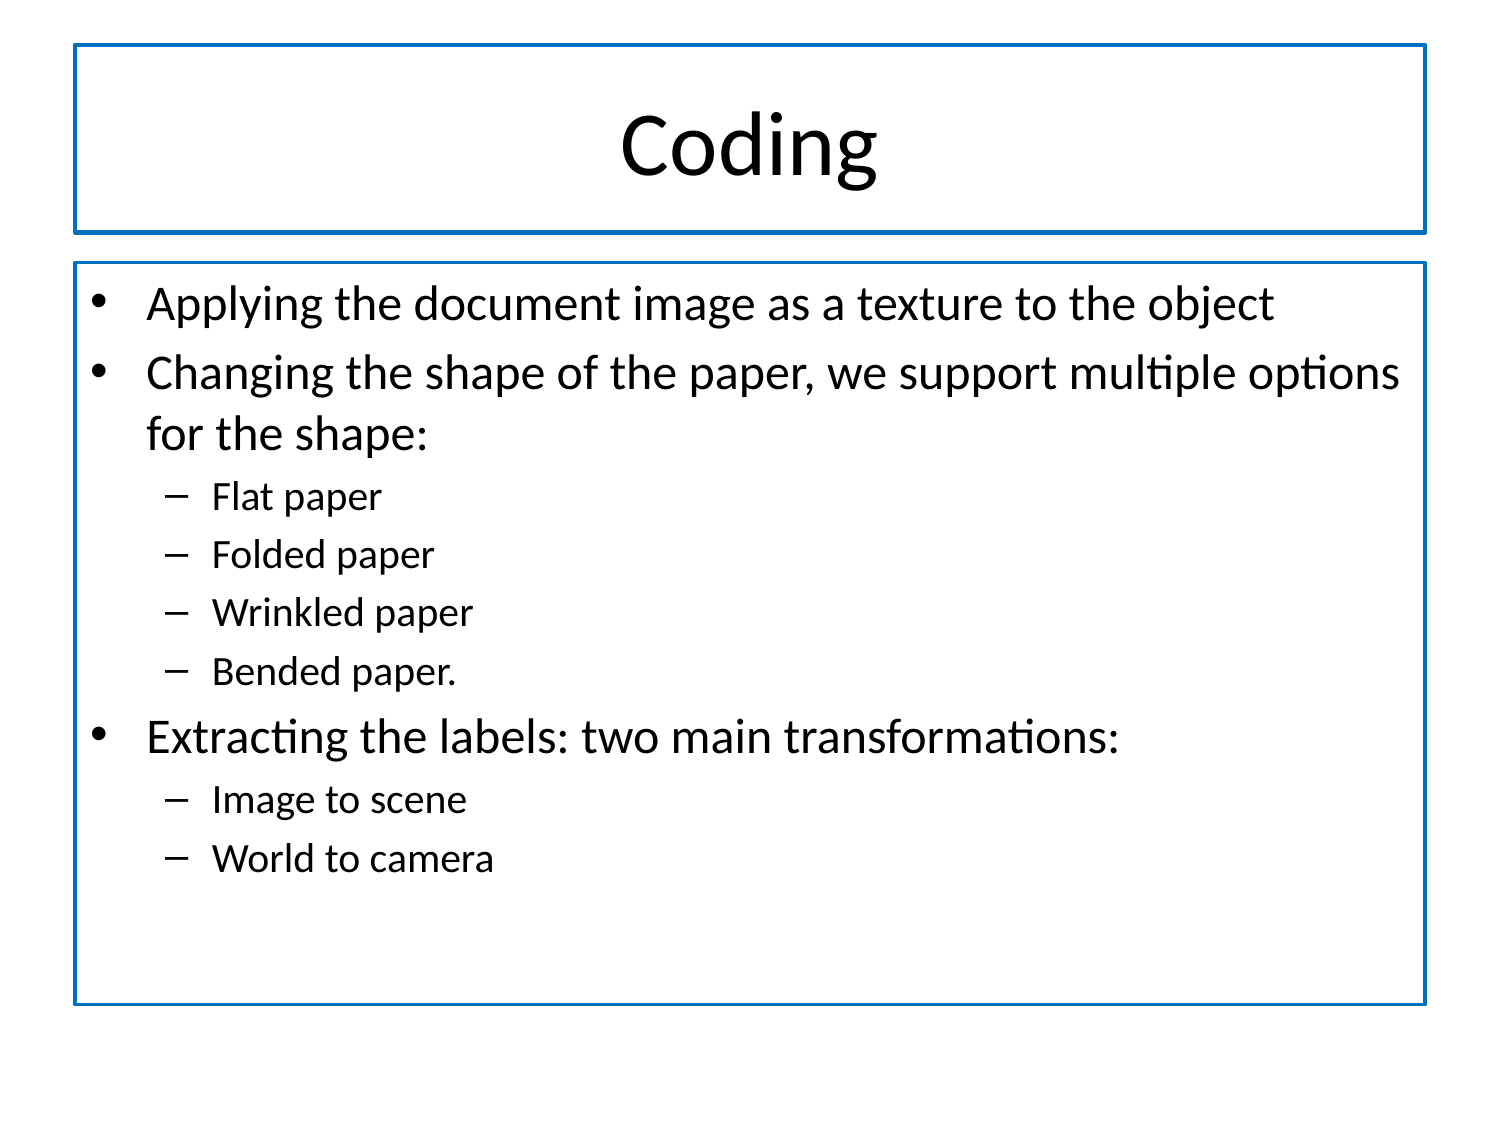

# Coding
Applying the document image as a texture to the object
Changing the shape of the paper, we support multiple options for the shape:
Flat paper
Folded paper
Wrinkled paper
Bended paper.
Extracting the labels: two main transformations:
Image to scene
World to camera